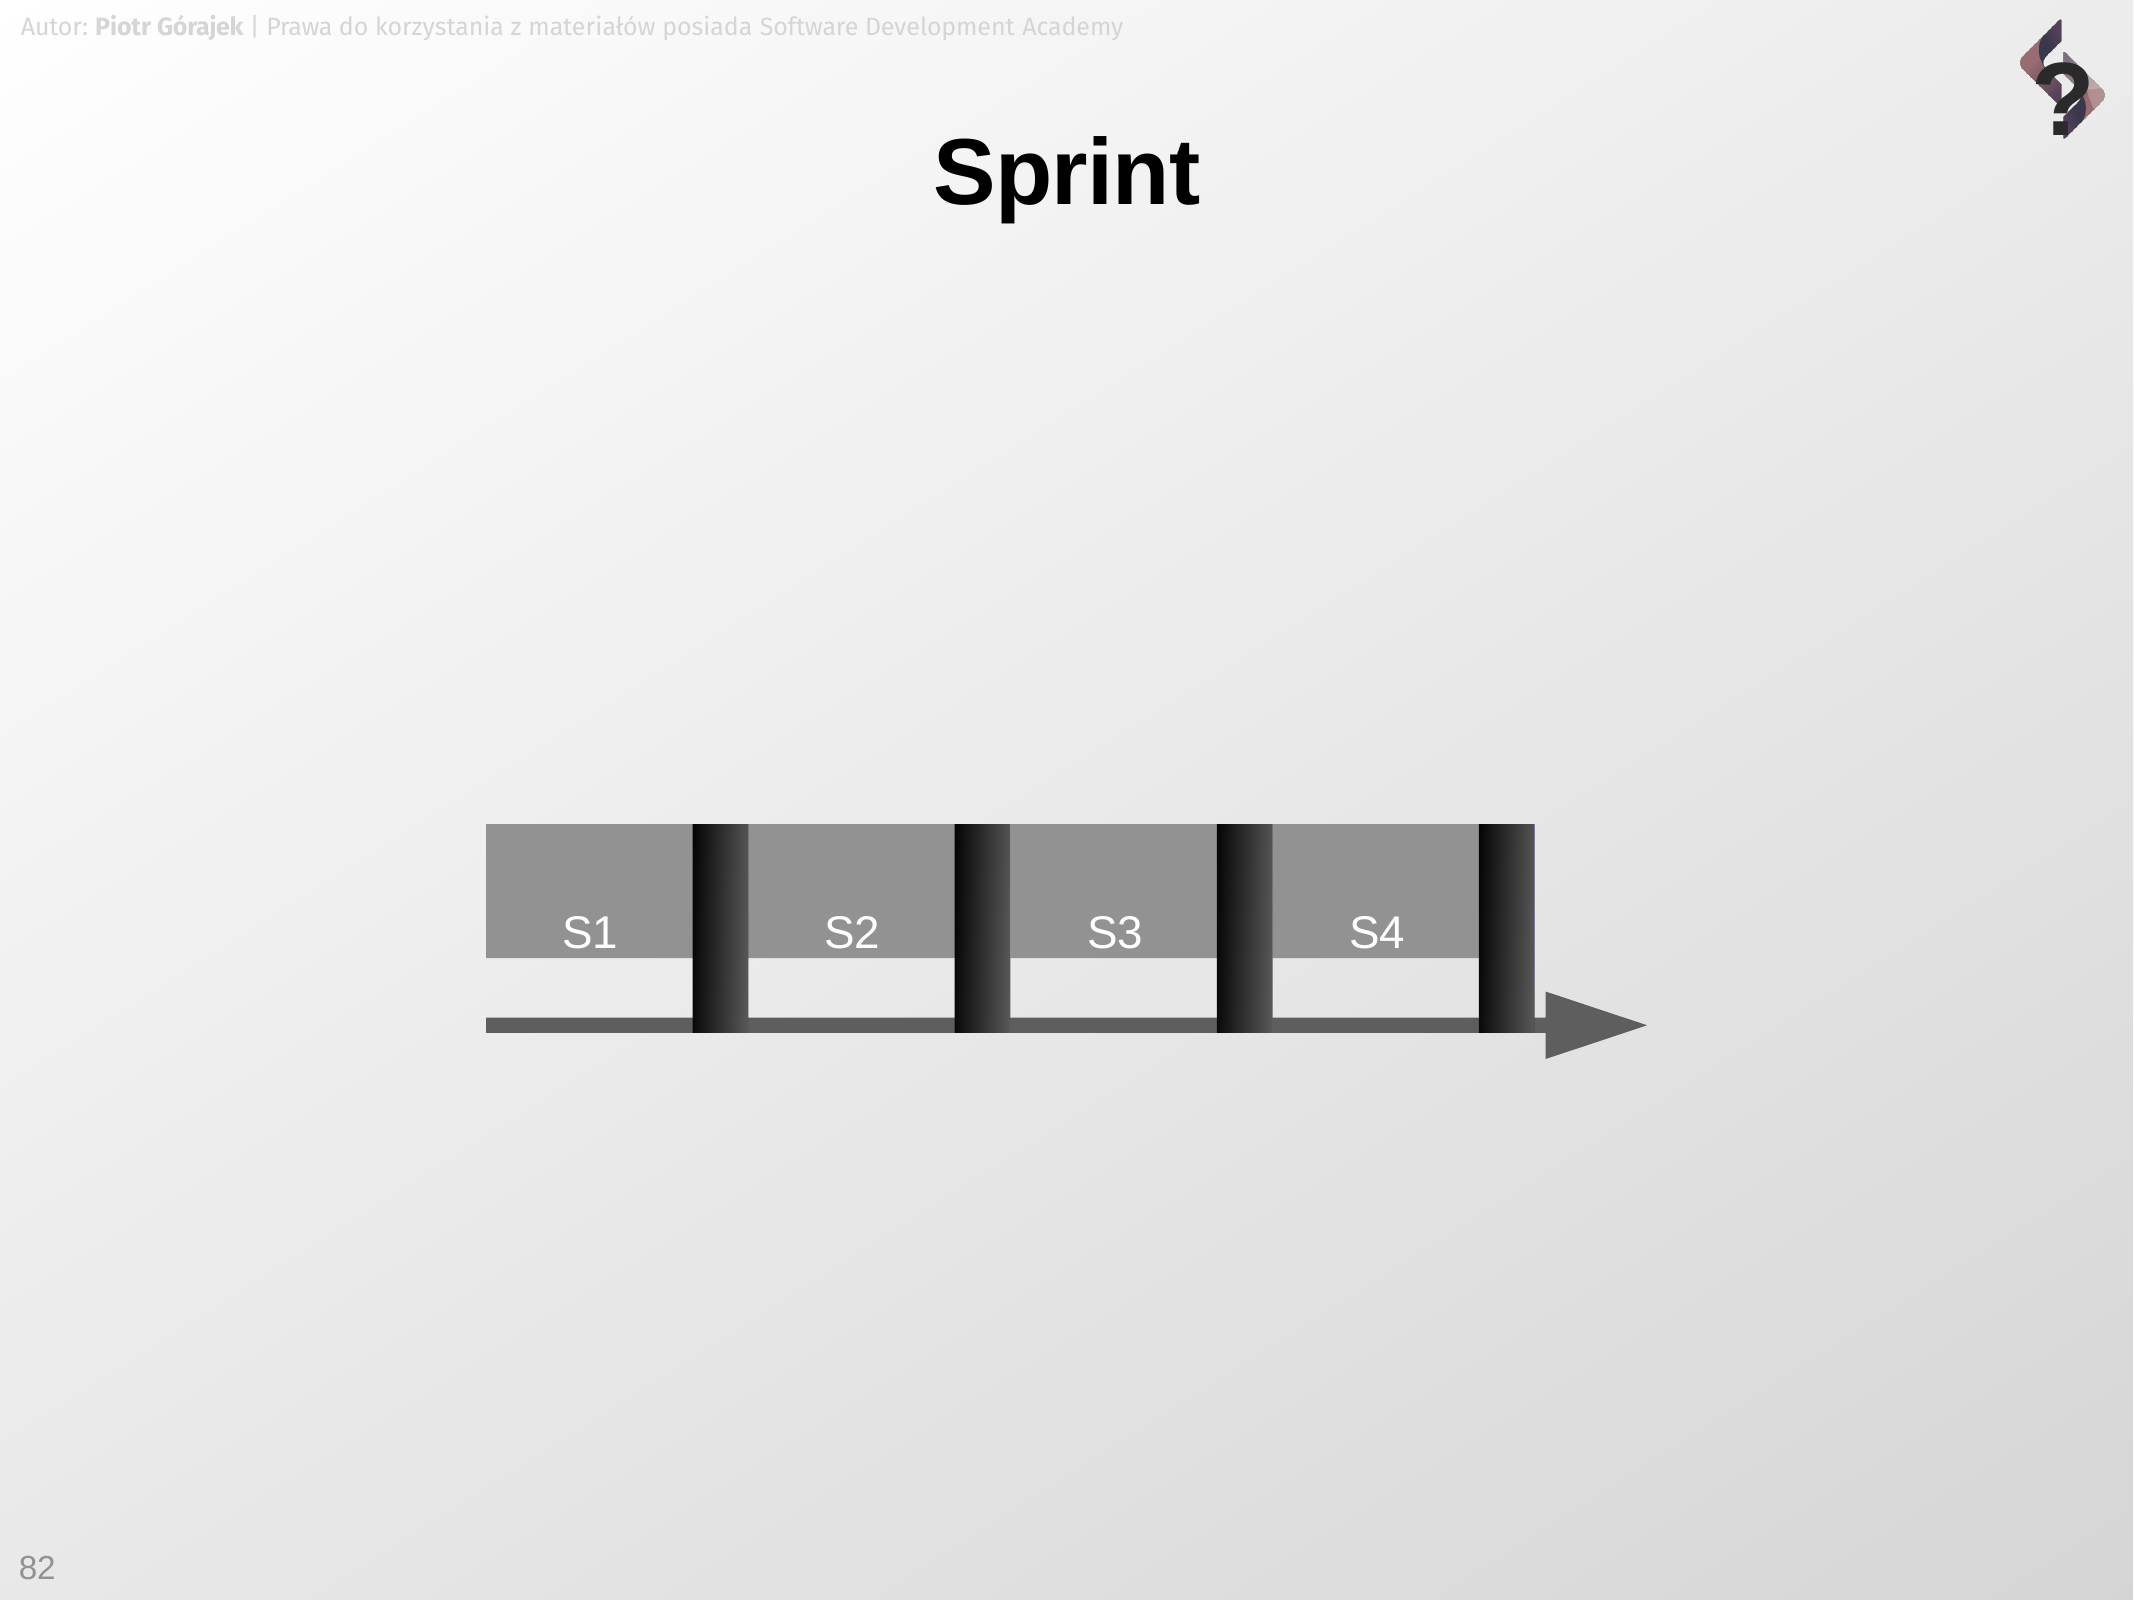

Autor: Piotr Górajek | Prawa do korzystania z materiałów posiada Software Development Academy
# ?
Sprint

S1

S2

S3

S4

82